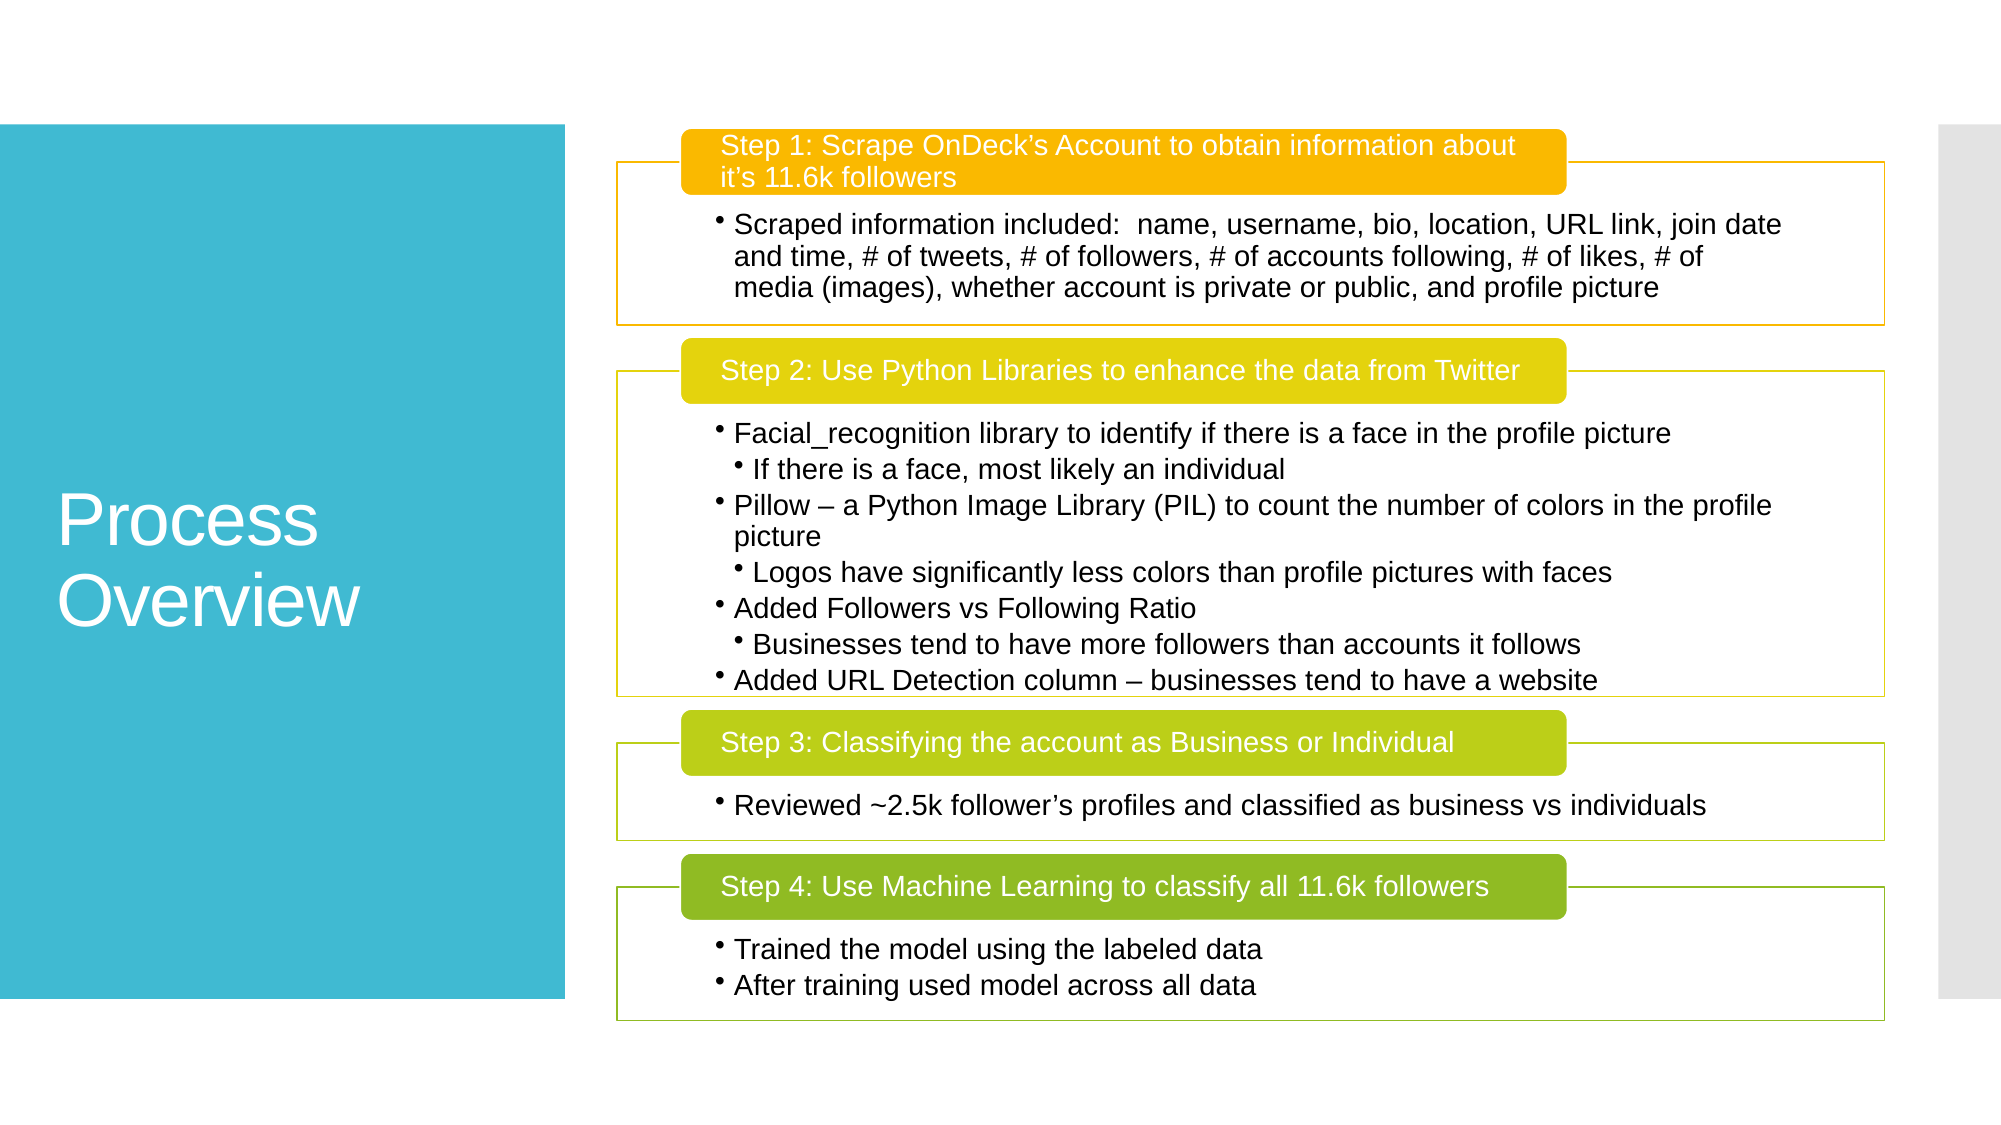

Scraped information included:  name, username, bio, location, URL link, join date and time, # of tweets, # of followers, # of accounts following, # of likes, # of media (images), whether account is private or public, and profile picture
Step 1: Scrape OnDeck’s Account to obtain information about it’s 11.6k followers
Facial_recognition library to identify if there is a face in the profile picture
If there is a face, most likely an individual
Pillow – a Python Image Library (PIL) to count the number of colors in the profile picture
Logos have significantly less colors than profile pictures with faces
Added Followers vs Following Ratio
Businesses tend to have more followers than accounts it follows
Added URL Detection column – businesses tend to have a website
Step 2: Use Python Libraries to enhance the data from Twitter
Reviewed ~2.5k follower’s profiles and classified as business vs individuals
Step 3: Classifying the account as Business or Individual
Trained the model using the labeled data
After training used model across all data
Step 4: Use Machine Learning to classify all 11.6k followers
# Process Overview